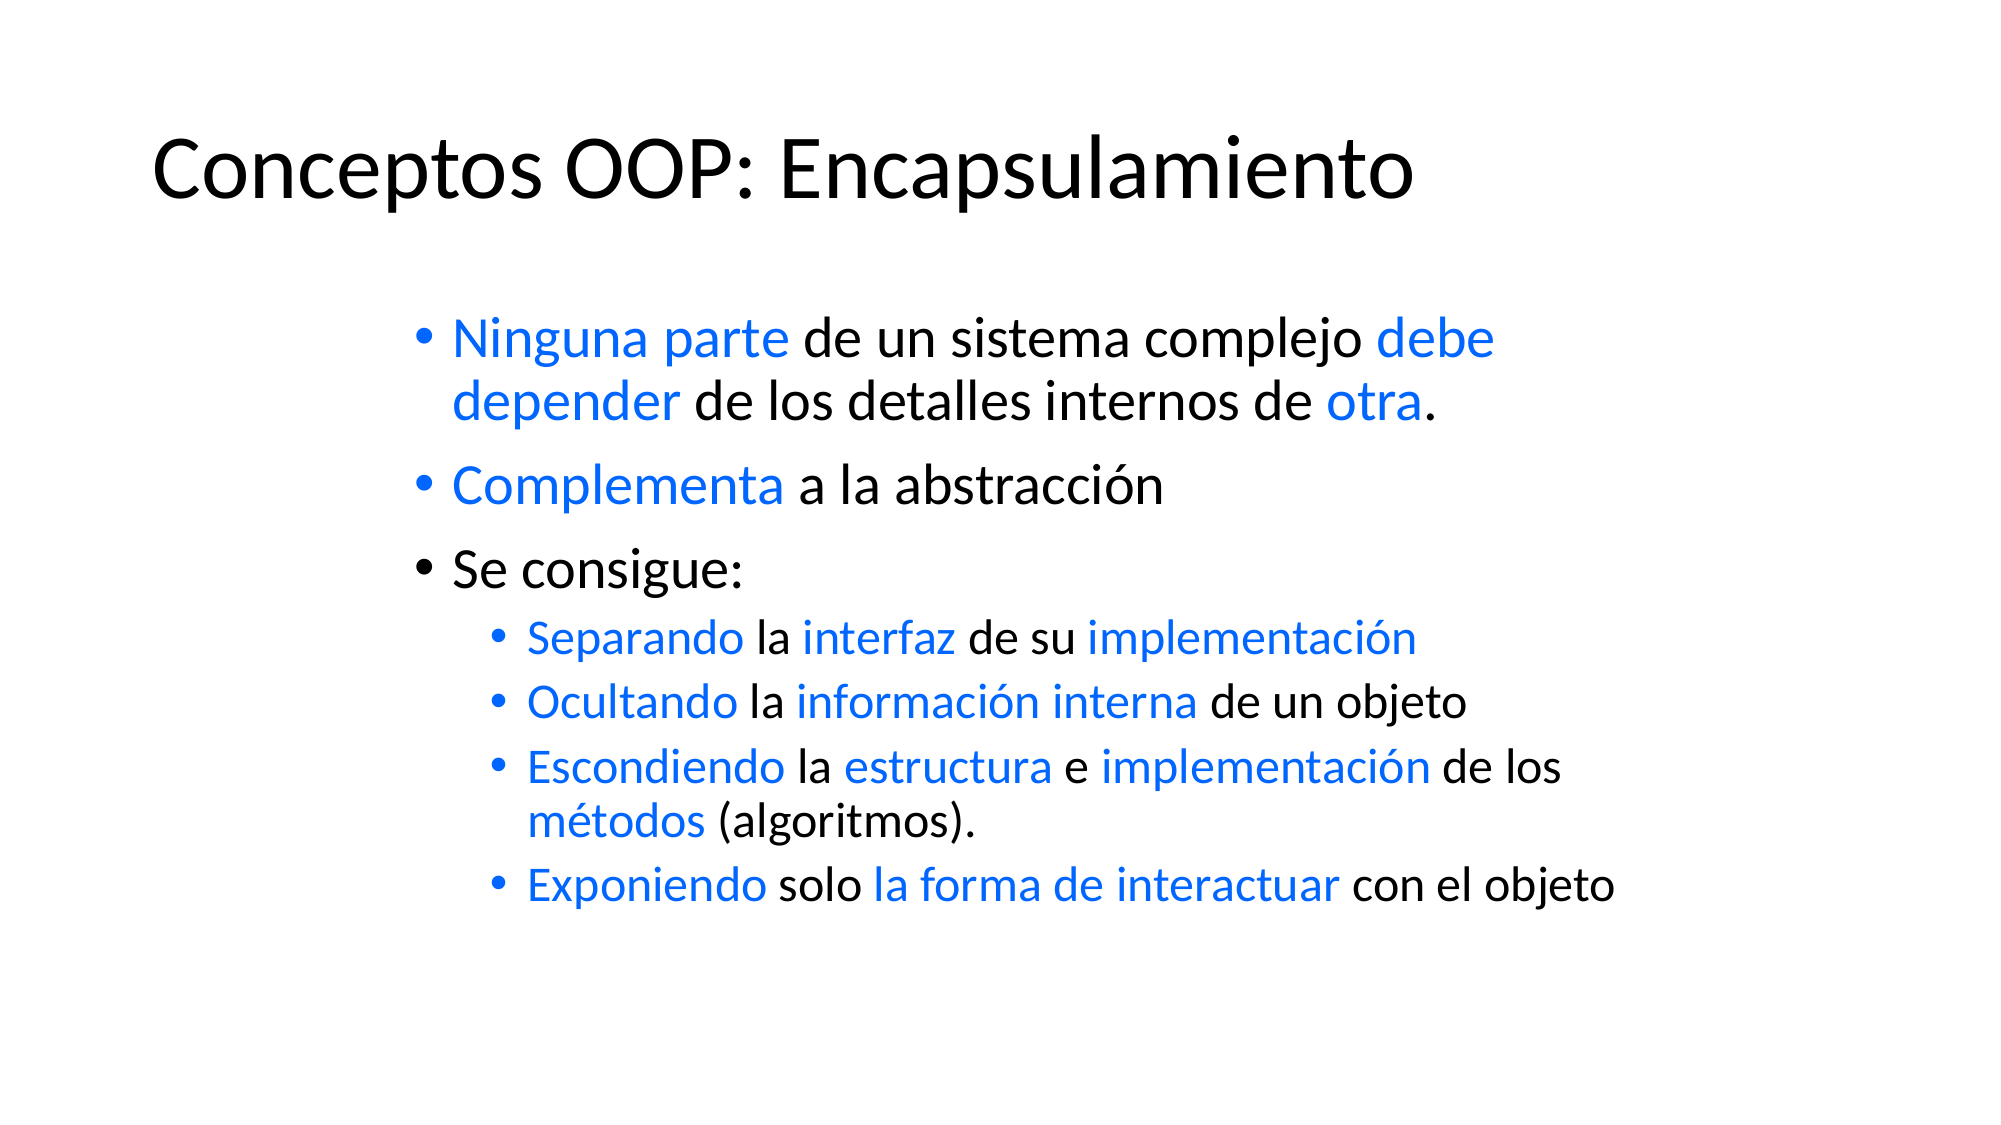

# Conceptos OOP: Encapsulamiento
Ninguna parte de un sistema complejo debe depender de los detalles internos de otra.
Complementa a la abstracción
Se consigue:
Separando la interfaz de su implementación
Ocultando la información interna de un objeto
Escondiendo la estructura e implementación de los métodos (algoritmos).
Exponiendo solo la forma de interactuar con el objeto